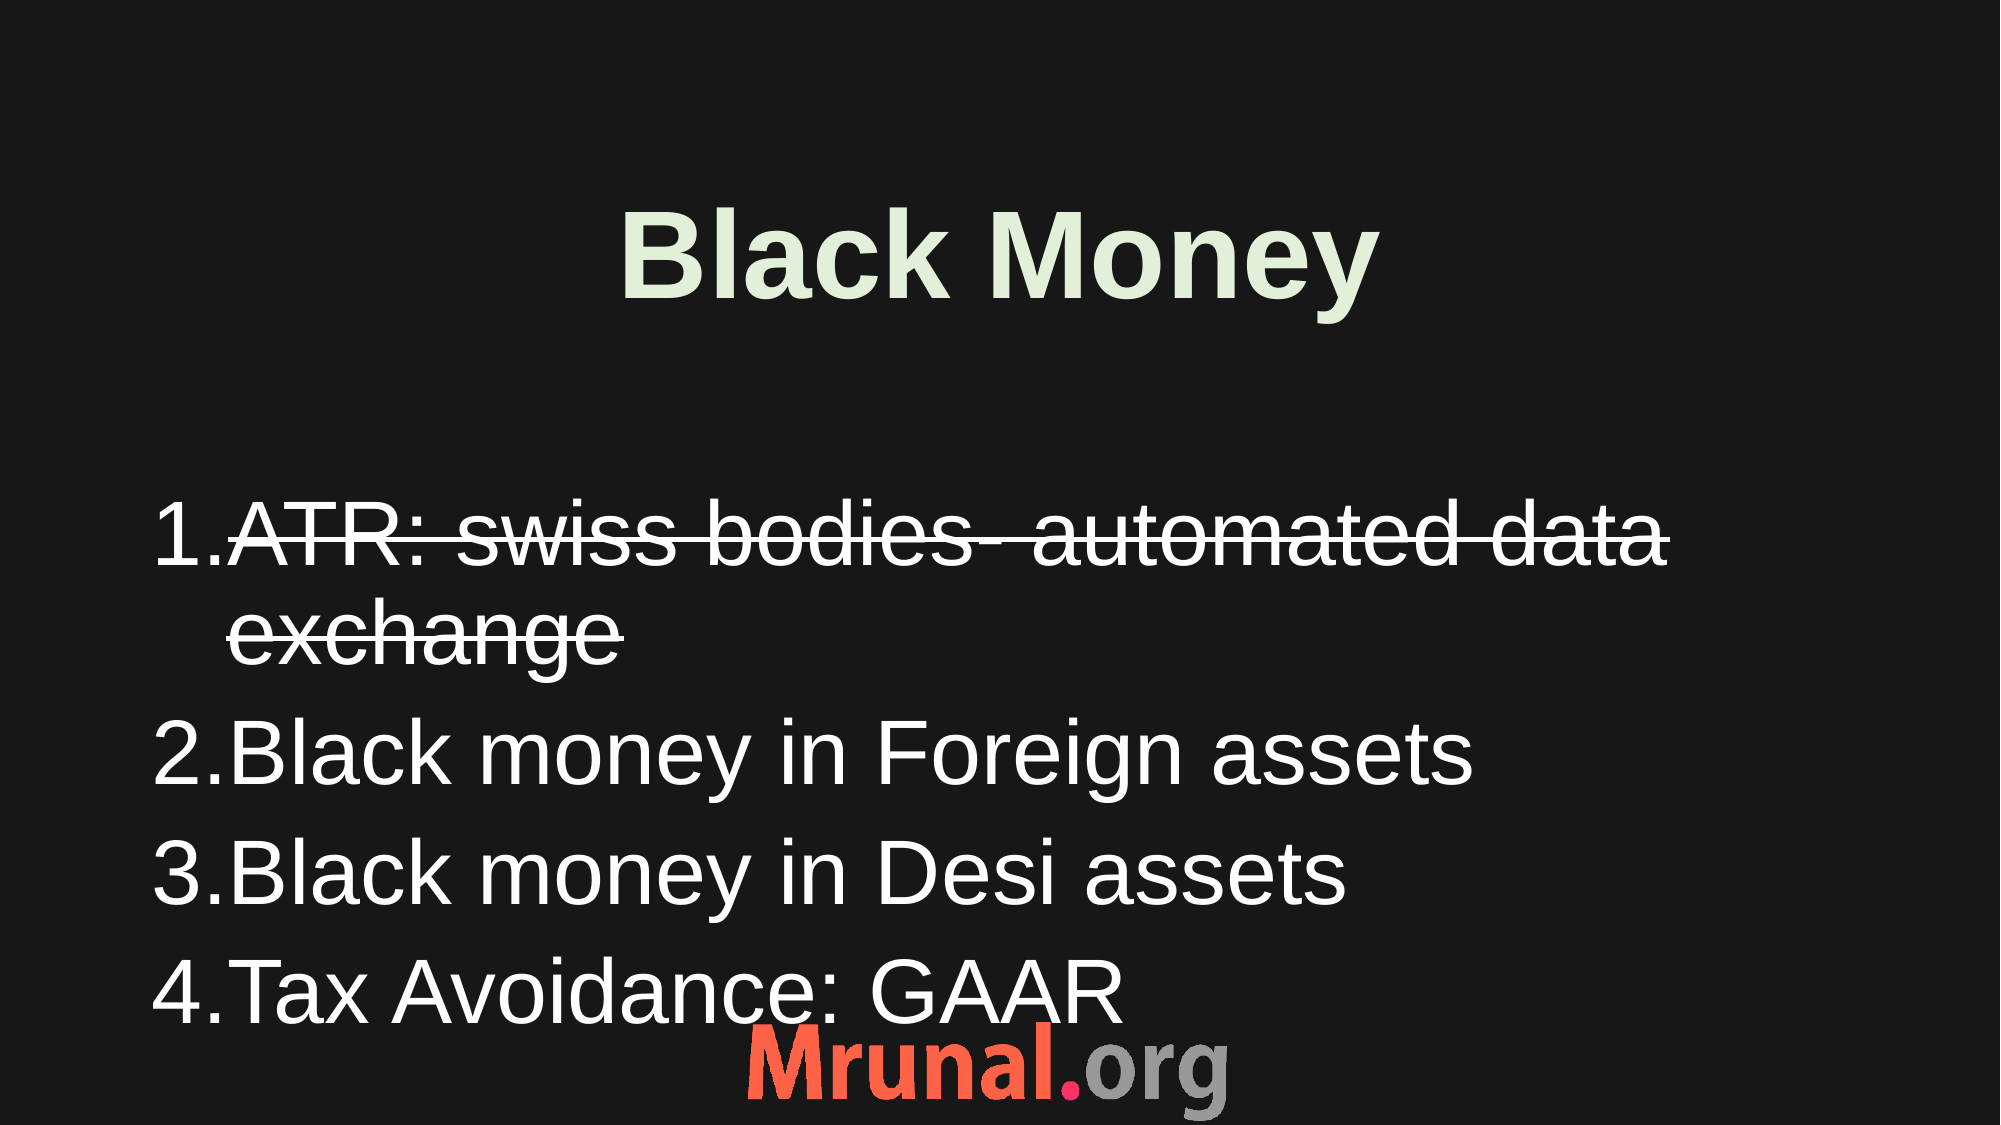

# Black Money
ATR: swiss bodies- automated data exchange
Black money in Foreign assets
Black money in Desi assets
Tax Avoidance: GAAR